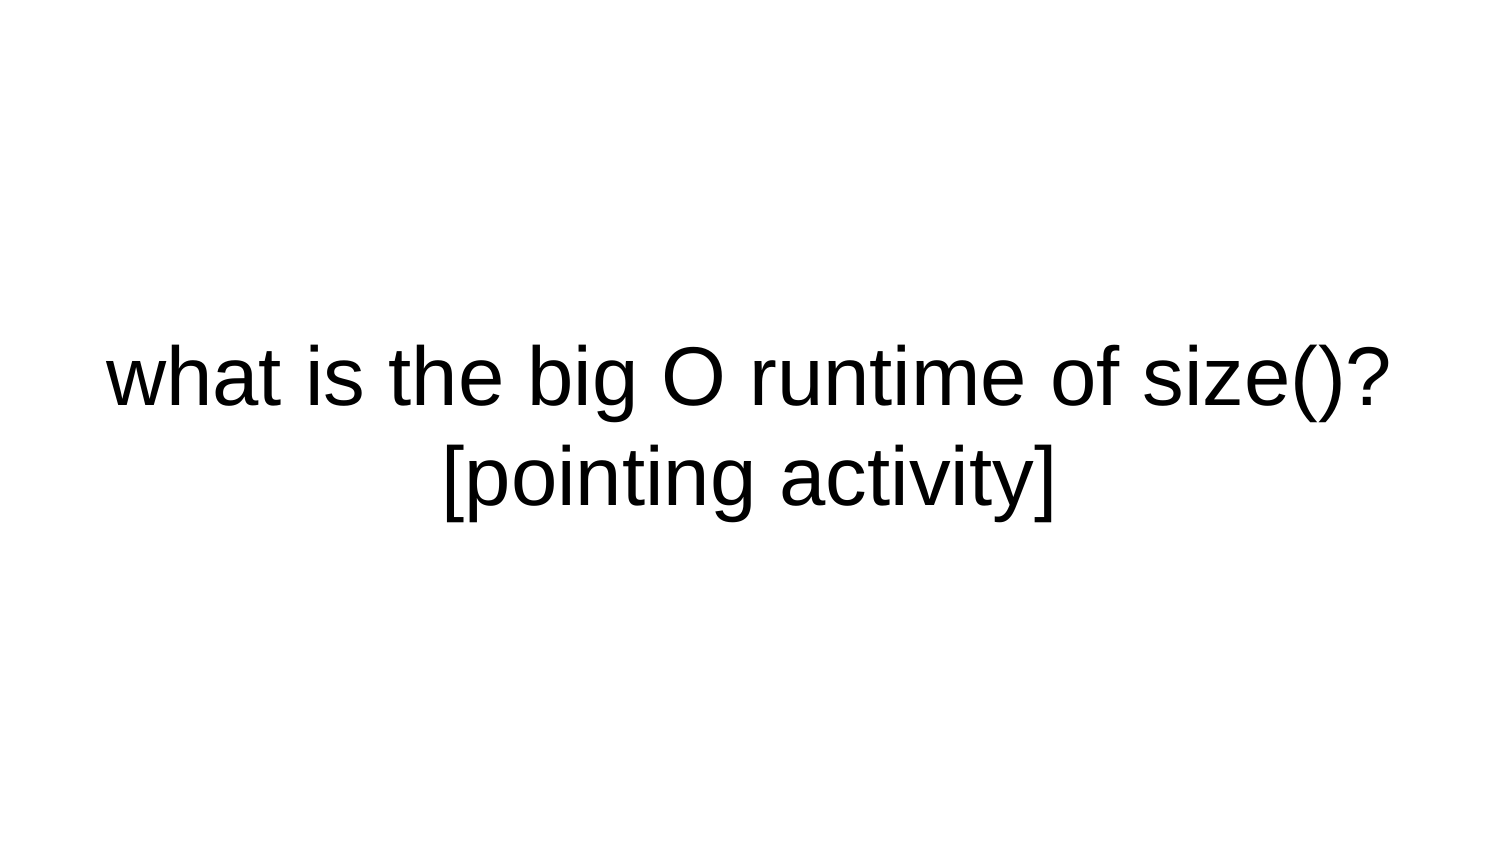

# what is the big O runtime of size()? [pointing activity]